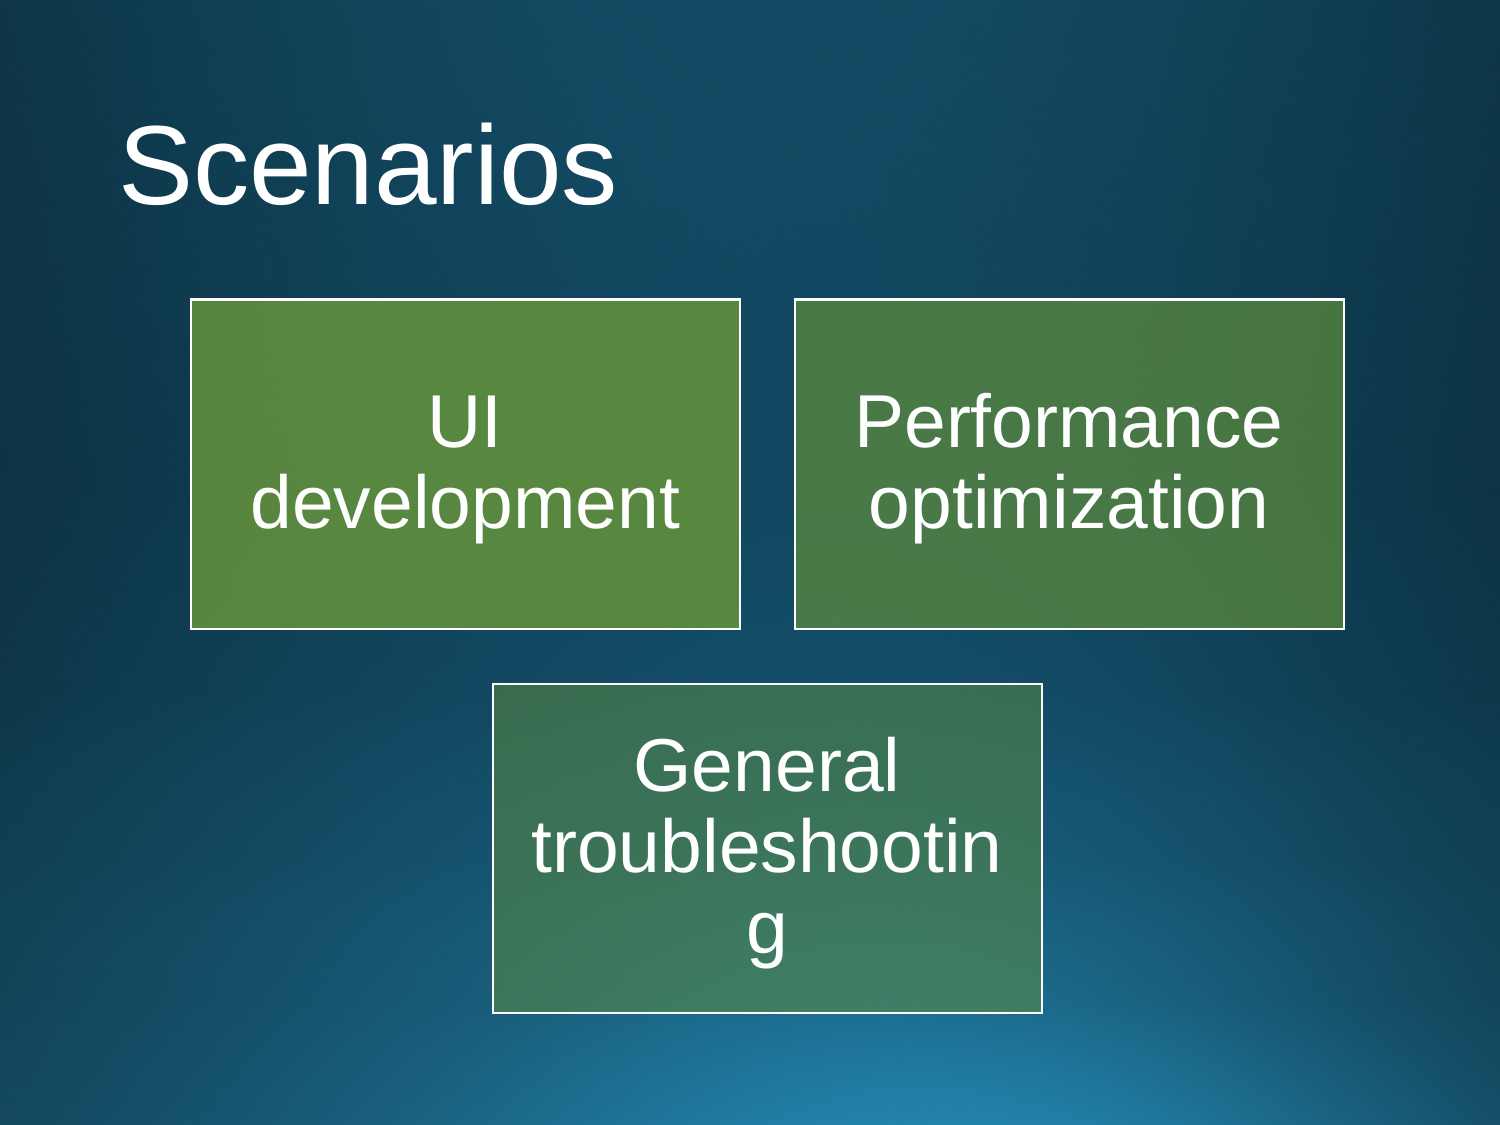

# Scenarios
UI development
Performance optimization
General troubleshooting